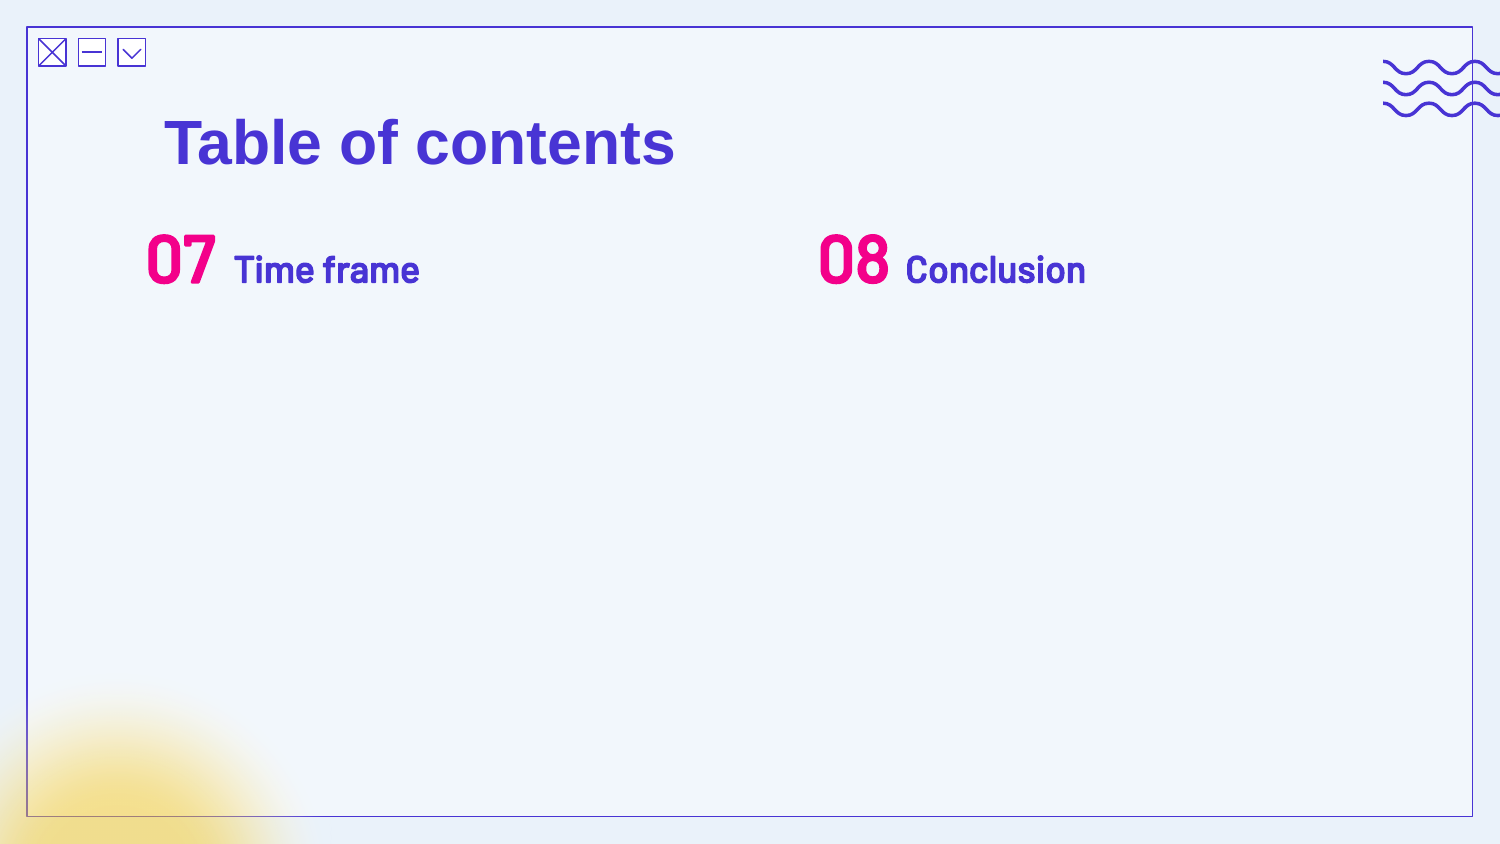

# Table of contents
07  Time frame                                                     08  Conclusion